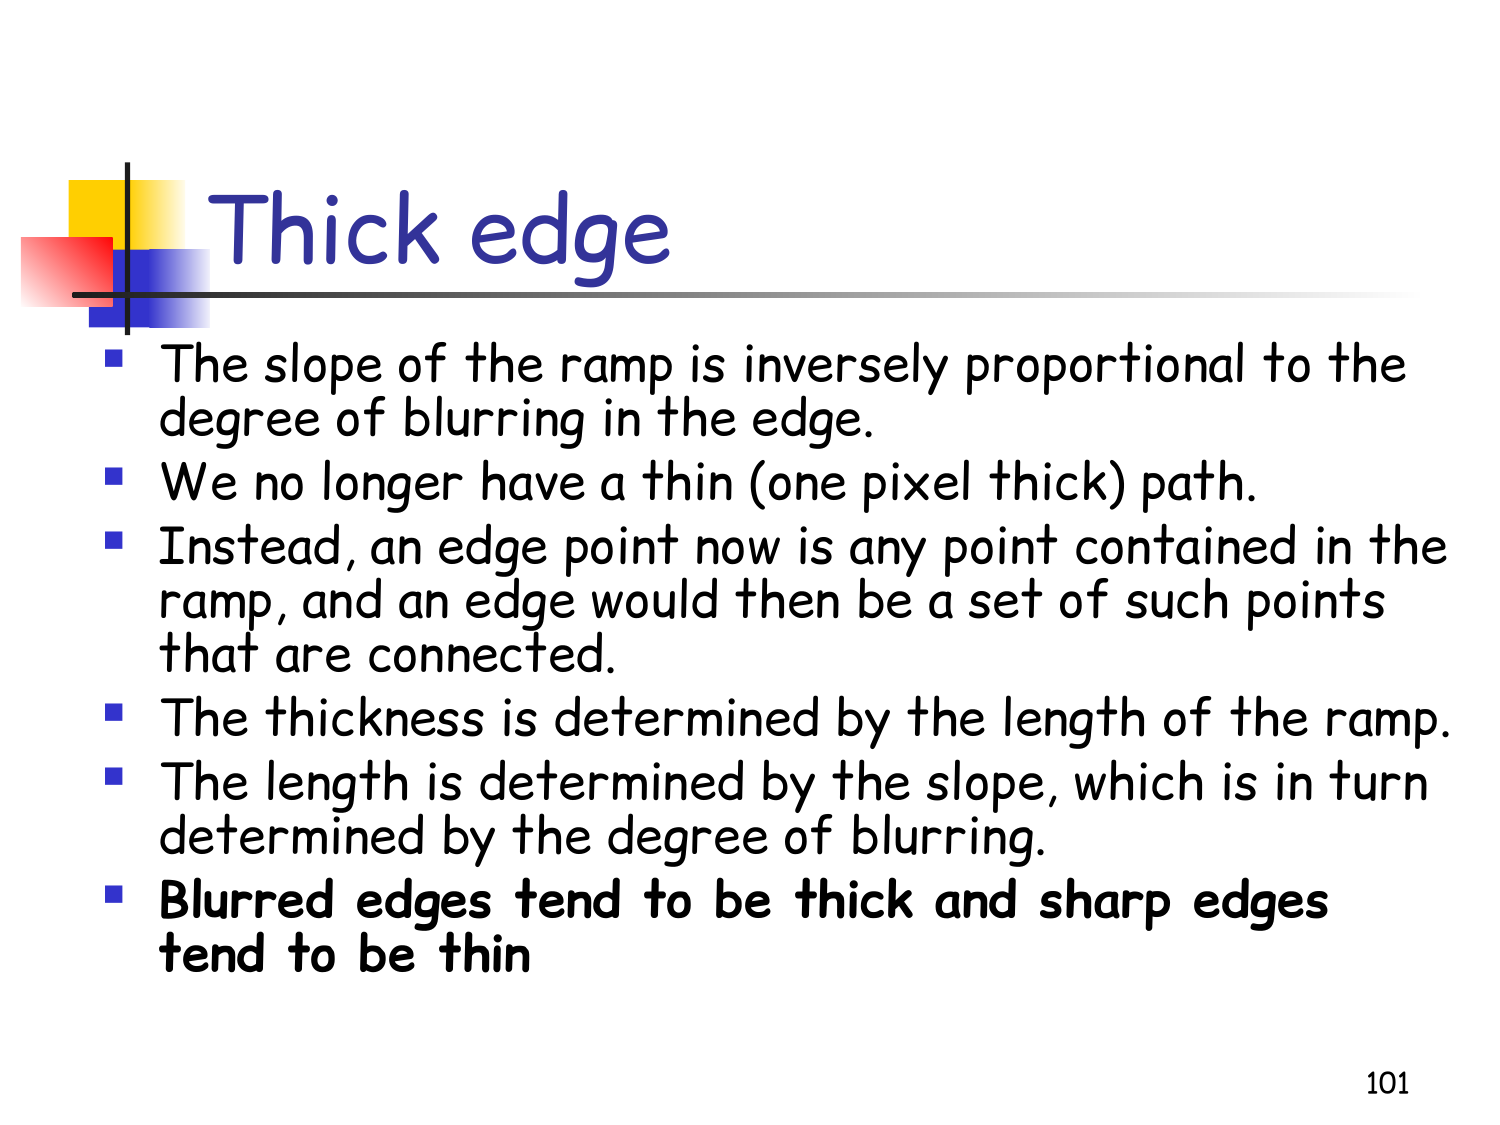

# Thick edge
The slope of the ramp is inversely proportional to the degree of blurring in the edge.
We no longer have a thin (one pixel thick) path.
Instead, an edge point now is any point contained in the ramp, and an edge would then be a set of such points that are connected.
The thickness is determined by the length of the ramp.
The length is determined by the slope, which is in turn determined by the degree of blurring.
Blurred edges tend to be thick and sharp edges tend to be thin
101